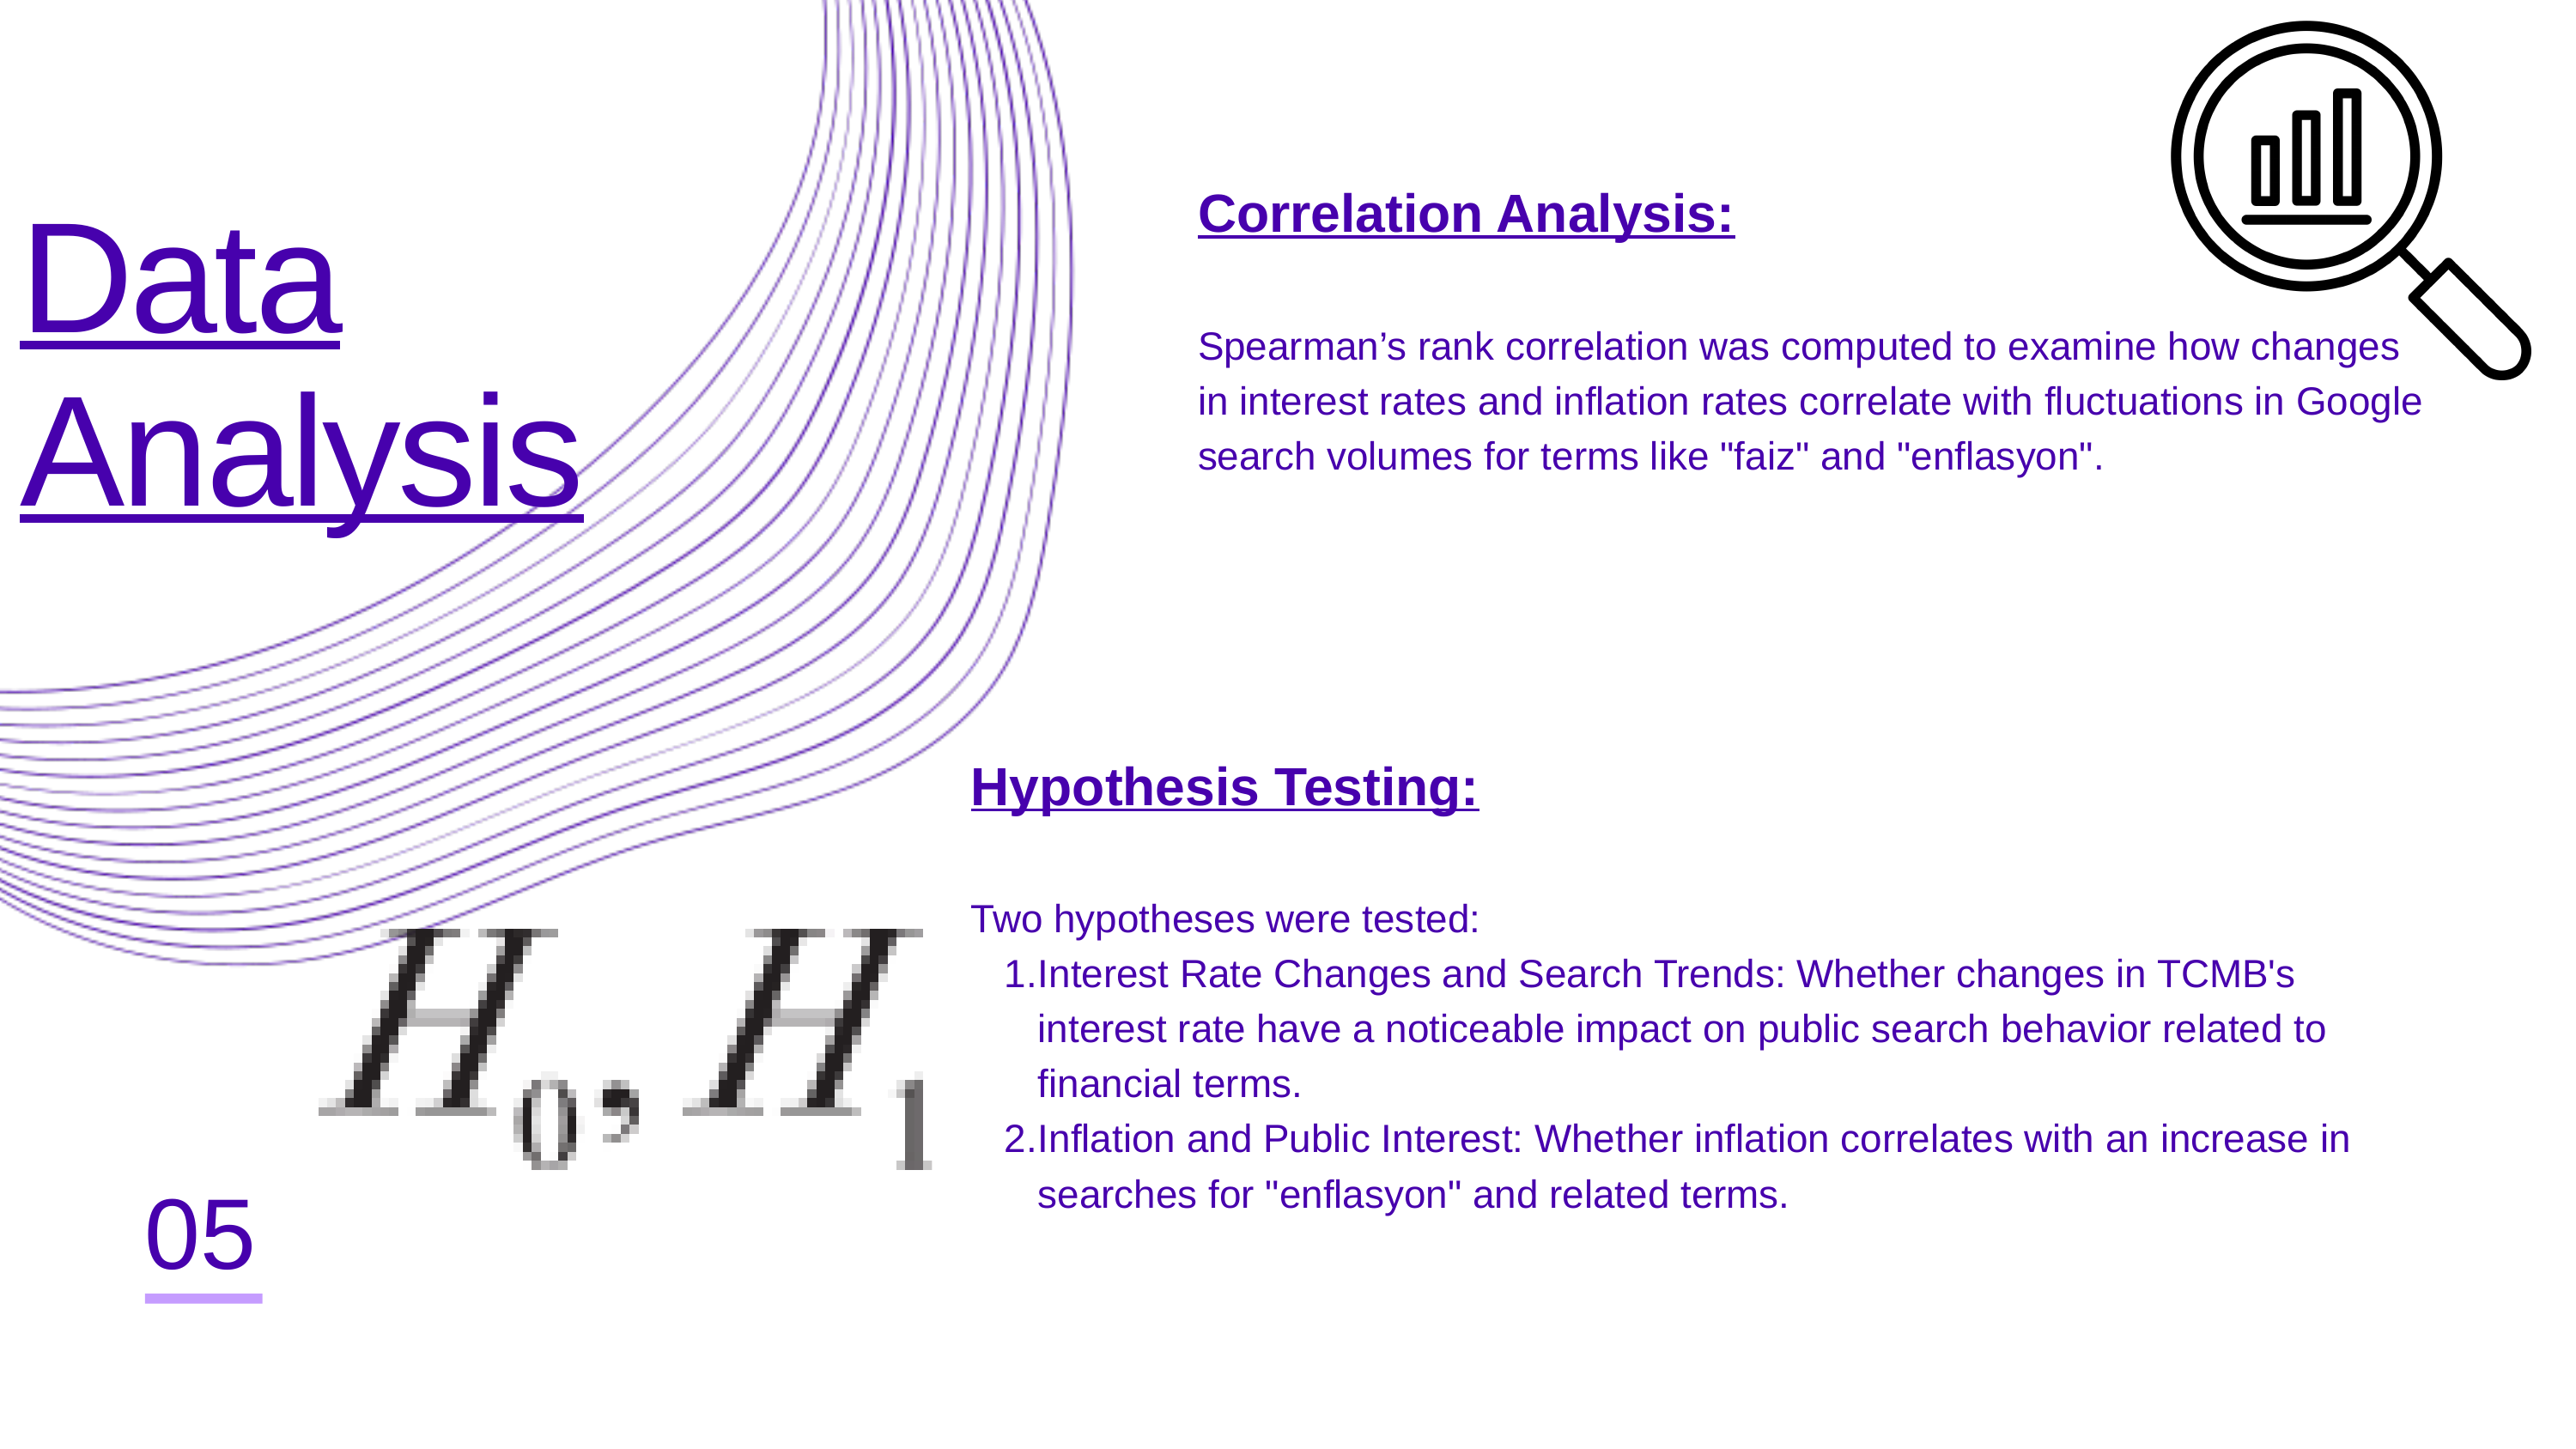

Correlation Analysis:

Spearman’s rank correlation was computed to examine how changes in interest rates and inflation rates correlate with fluctuations in Google search volumes for terms like "faiz" and "enflasyon".

Data Analysis
Hypothesis Testing:

Two hypotheses were tested:
Interest Rate Changes and Search Trends: Whether changes in TCMB's interest rate have a noticeable impact on public search behavior related to financial terms.
Inflation and Public Interest: Whether inflation correlates with an increase in searches for "enflasyon" and related terms.

05